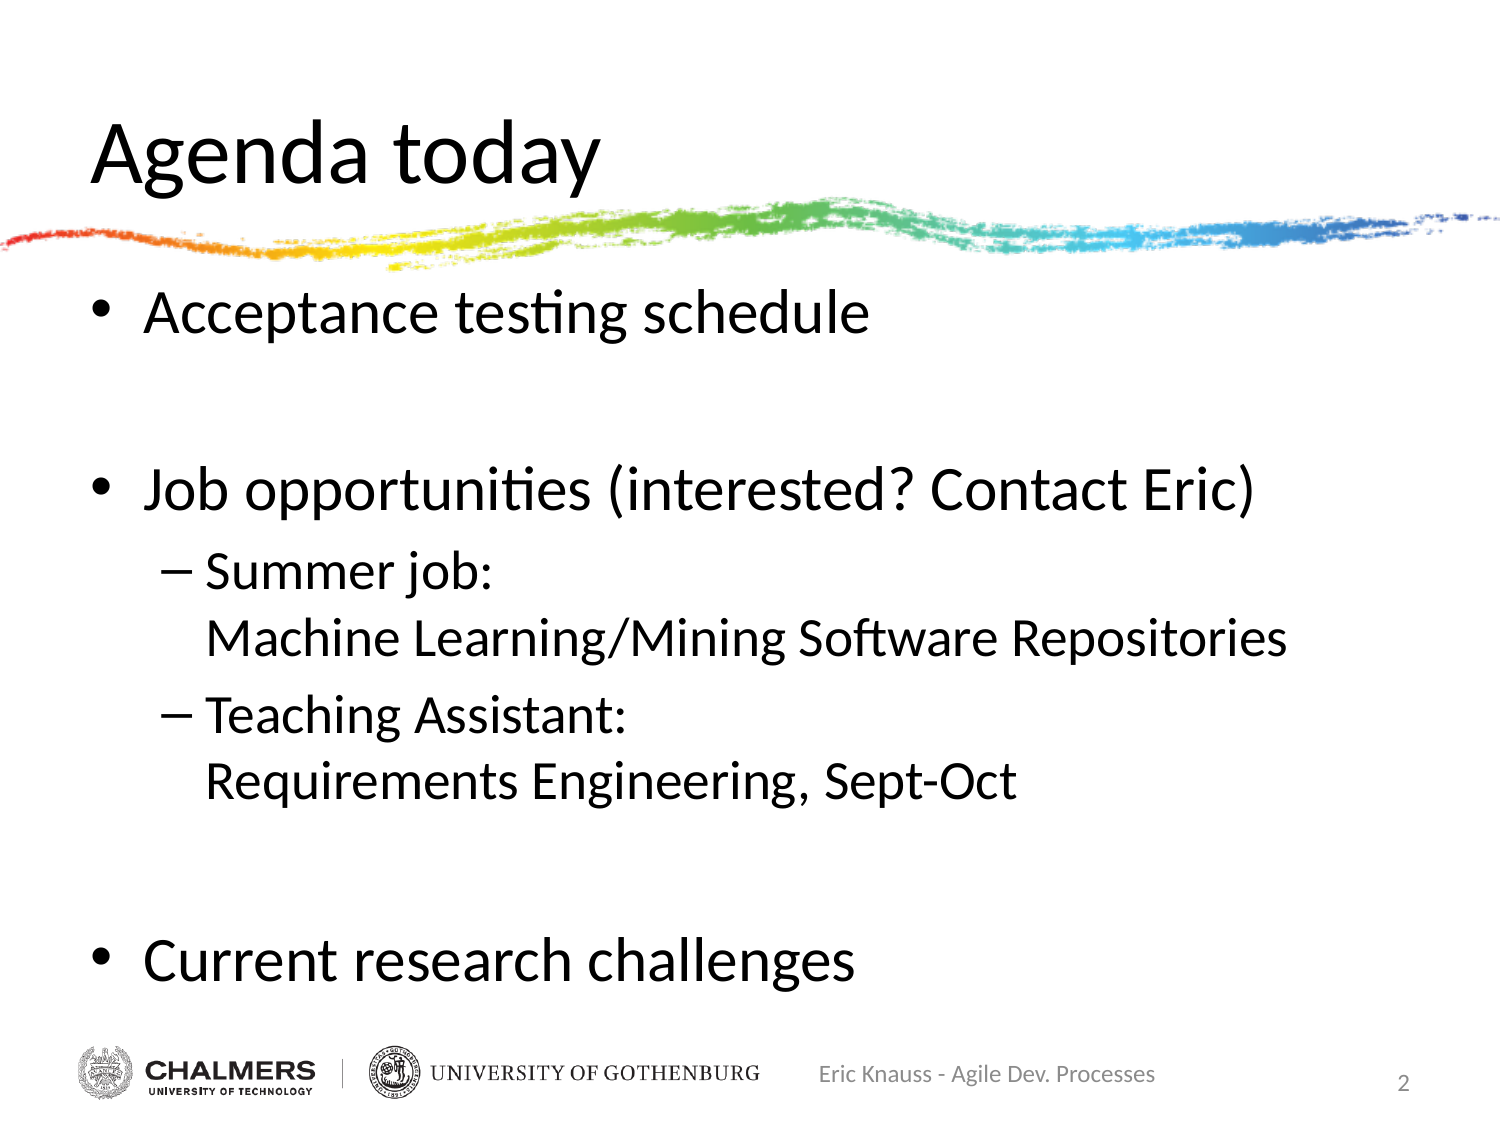

# Agenda today
Acceptance testing schedule

Job opportunities (interested? Contact Eric)
Summer job:
Machine Learning/Mining Software Repositories
Teaching Assistant:
Requirements Engineering, Sept-Oct

Current research challenges
Eric Knauss - Agile Dev. Processes
2